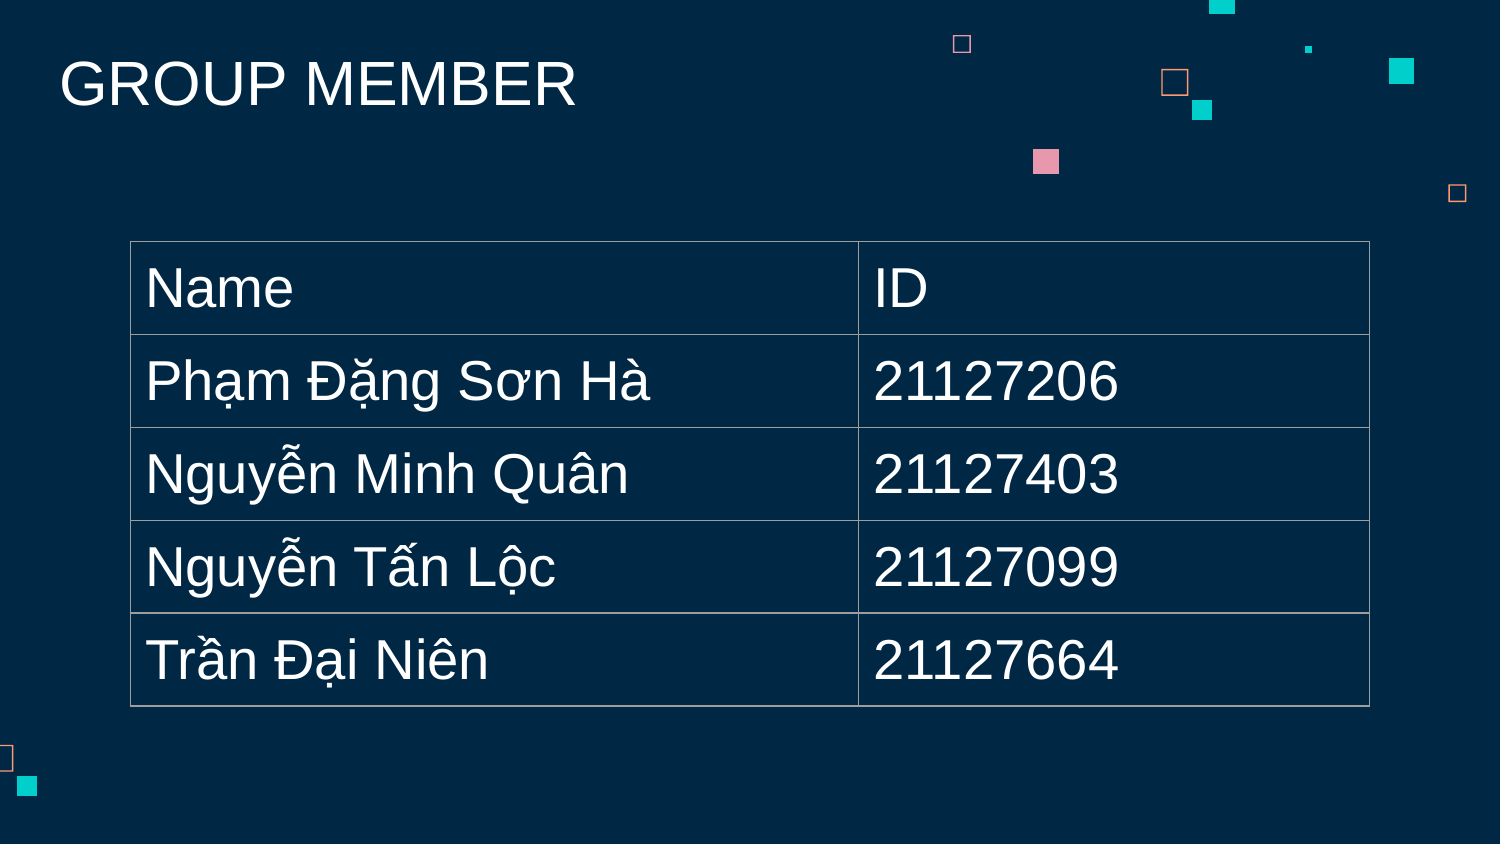

# GROUP MEMBER

| Name | ID |
| --- | --- |
| Phạm Đặng Sơn Hà | 21127206 |
| Nguyễn Minh Quân | 21127403 |
| Nguyễn Tấn Lộc | 21127099 |
| Trần Đại Niên | 21127664 |